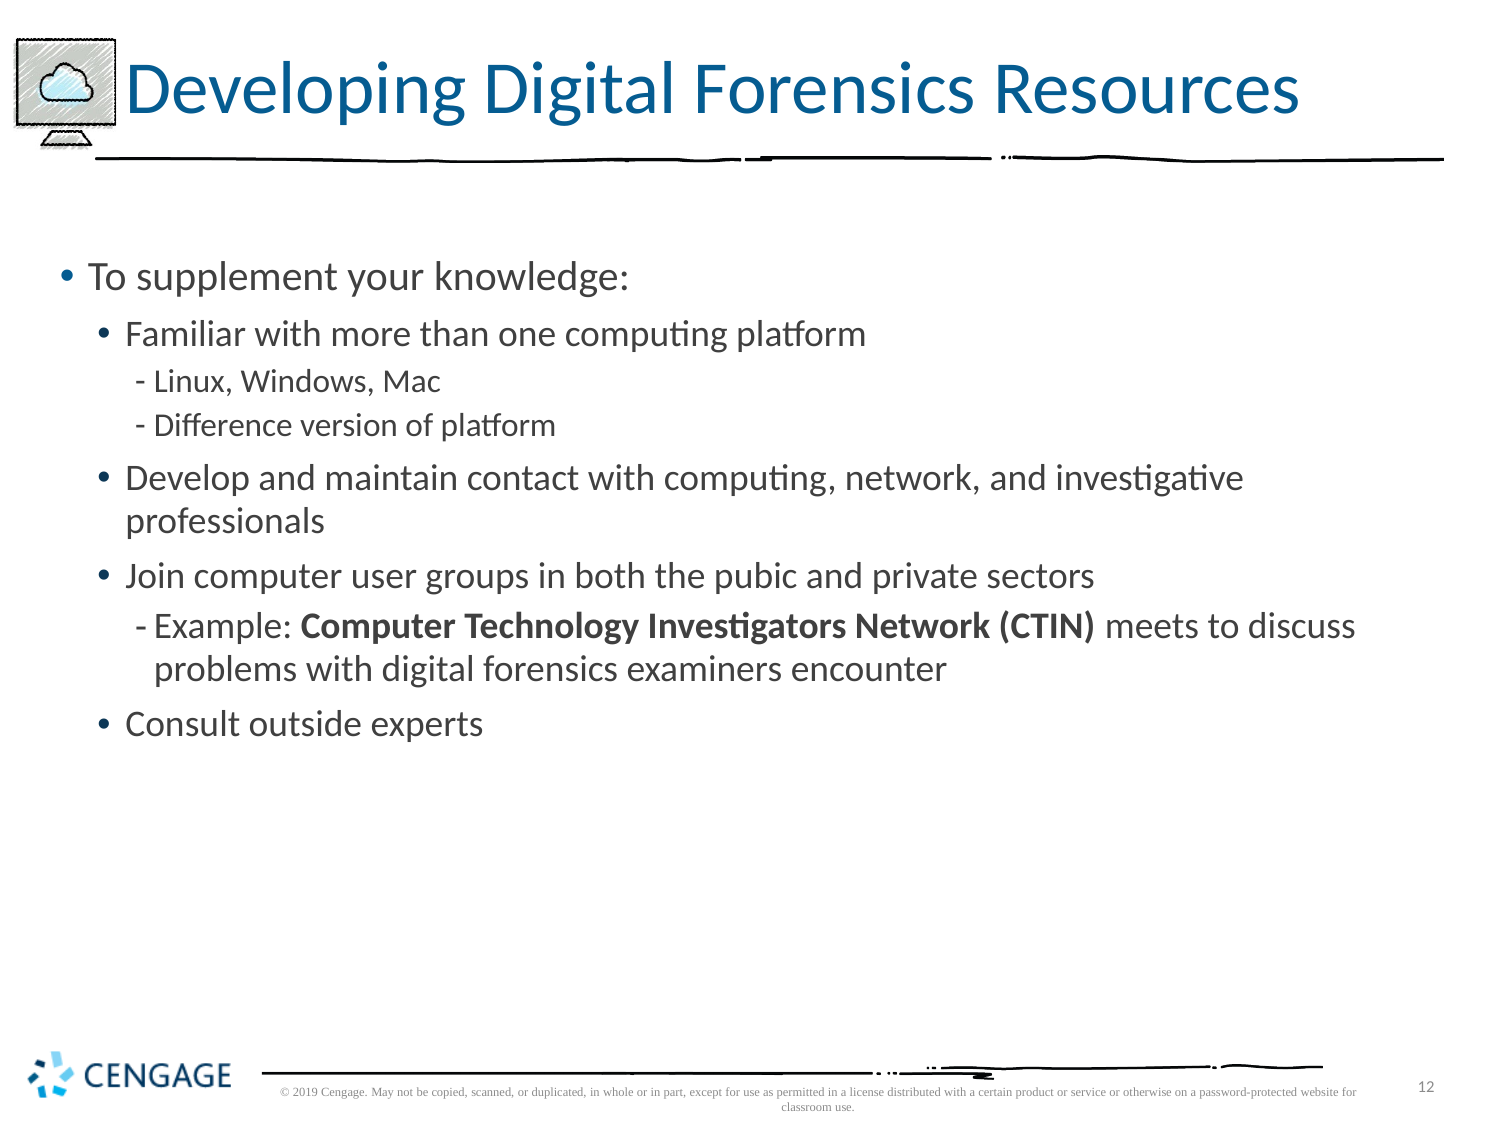

# Developing Digital Forensics Resources
To supplement your knowledge:
Familiar with more than one computing platform
Linux, Windows, Mac
Difference version of platform
Develop and maintain contact with computing, network, and investigative professionals
Join computer user groups in both the pubic and private sectors
Example: Computer Technology Investigators Network (CTIN) meets to discuss problems with digital forensics examiners encounter
Consult outside experts
© 2019 Cengage. May not be copied, scanned, or duplicated, in whole or in part, except for use as permitted in a license distributed with a certain product or service or otherwise on a password-protected website for classroom use.